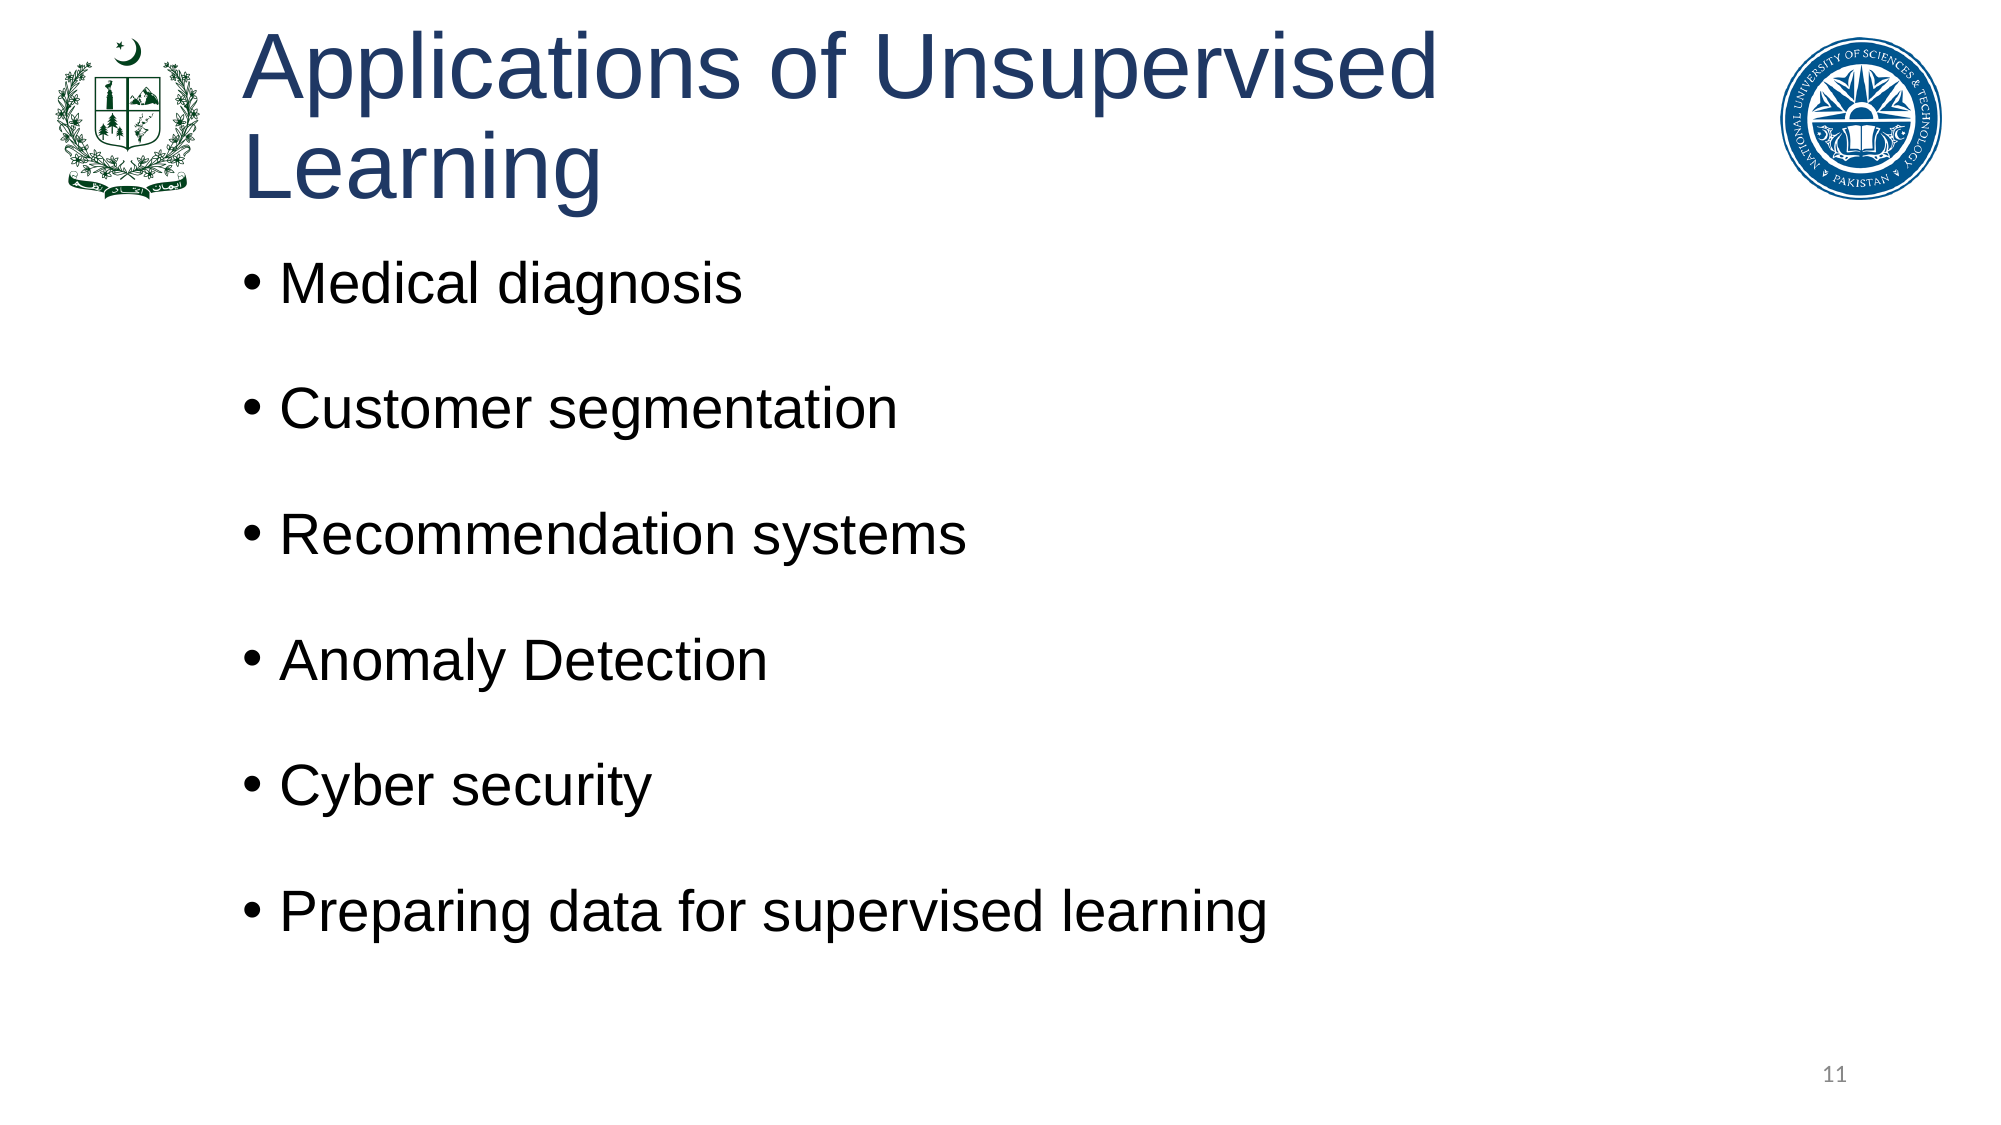

# Applications of Unsupervised Learning
Medical diagnosis

Customer segmentation

Recommendation systems

Anomaly Detection

Cyber security

Preparing data for supervised learning
11